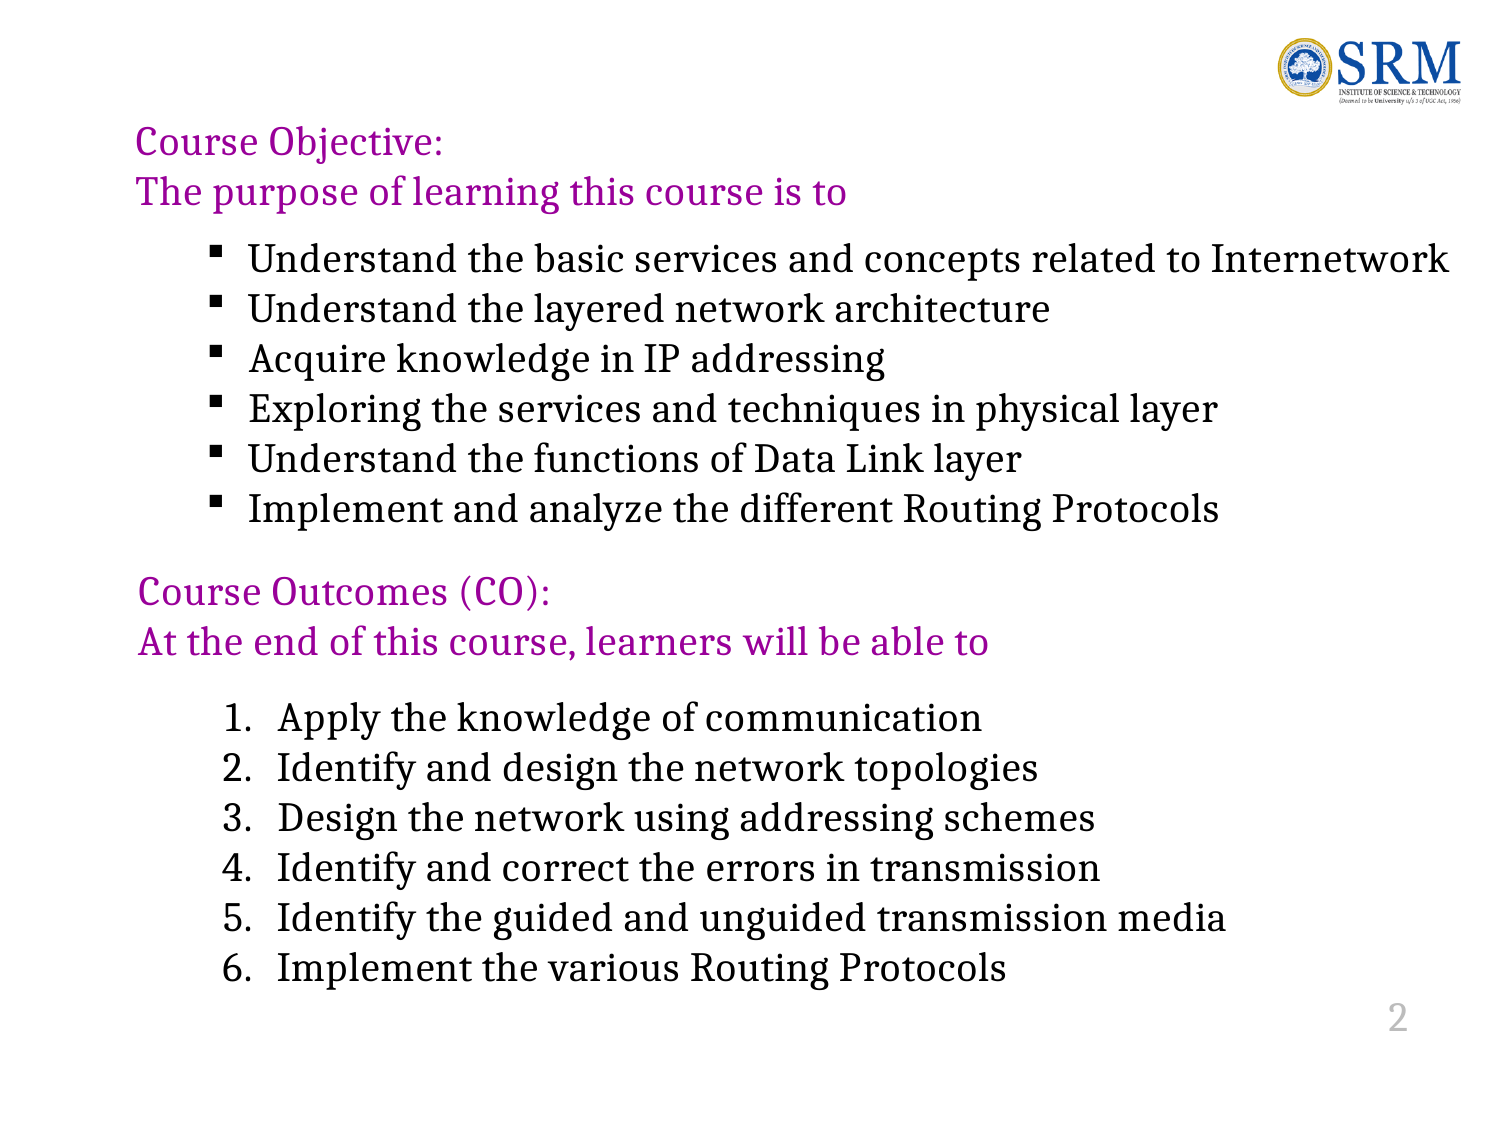

Course Objective:
The purpose of learning this course is to
Understand the basic services and concepts related to Internetwork
Understand the layered network architecture
Acquire knowledge in IP addressing
Exploring the services and techniques in physical layer
Understand the functions of Data Link layer
Implement and analyze the different Routing Protocols

Course Outcomes (CO):
At the end of this course, learners will be able to
Apply the knowledge of communication
Identify and design the network topologies
Design the network using addressing schemes
Identify and correct the errors in transmission
Identify the guided and unguided transmission media
Implement the various Routing Protocols
2